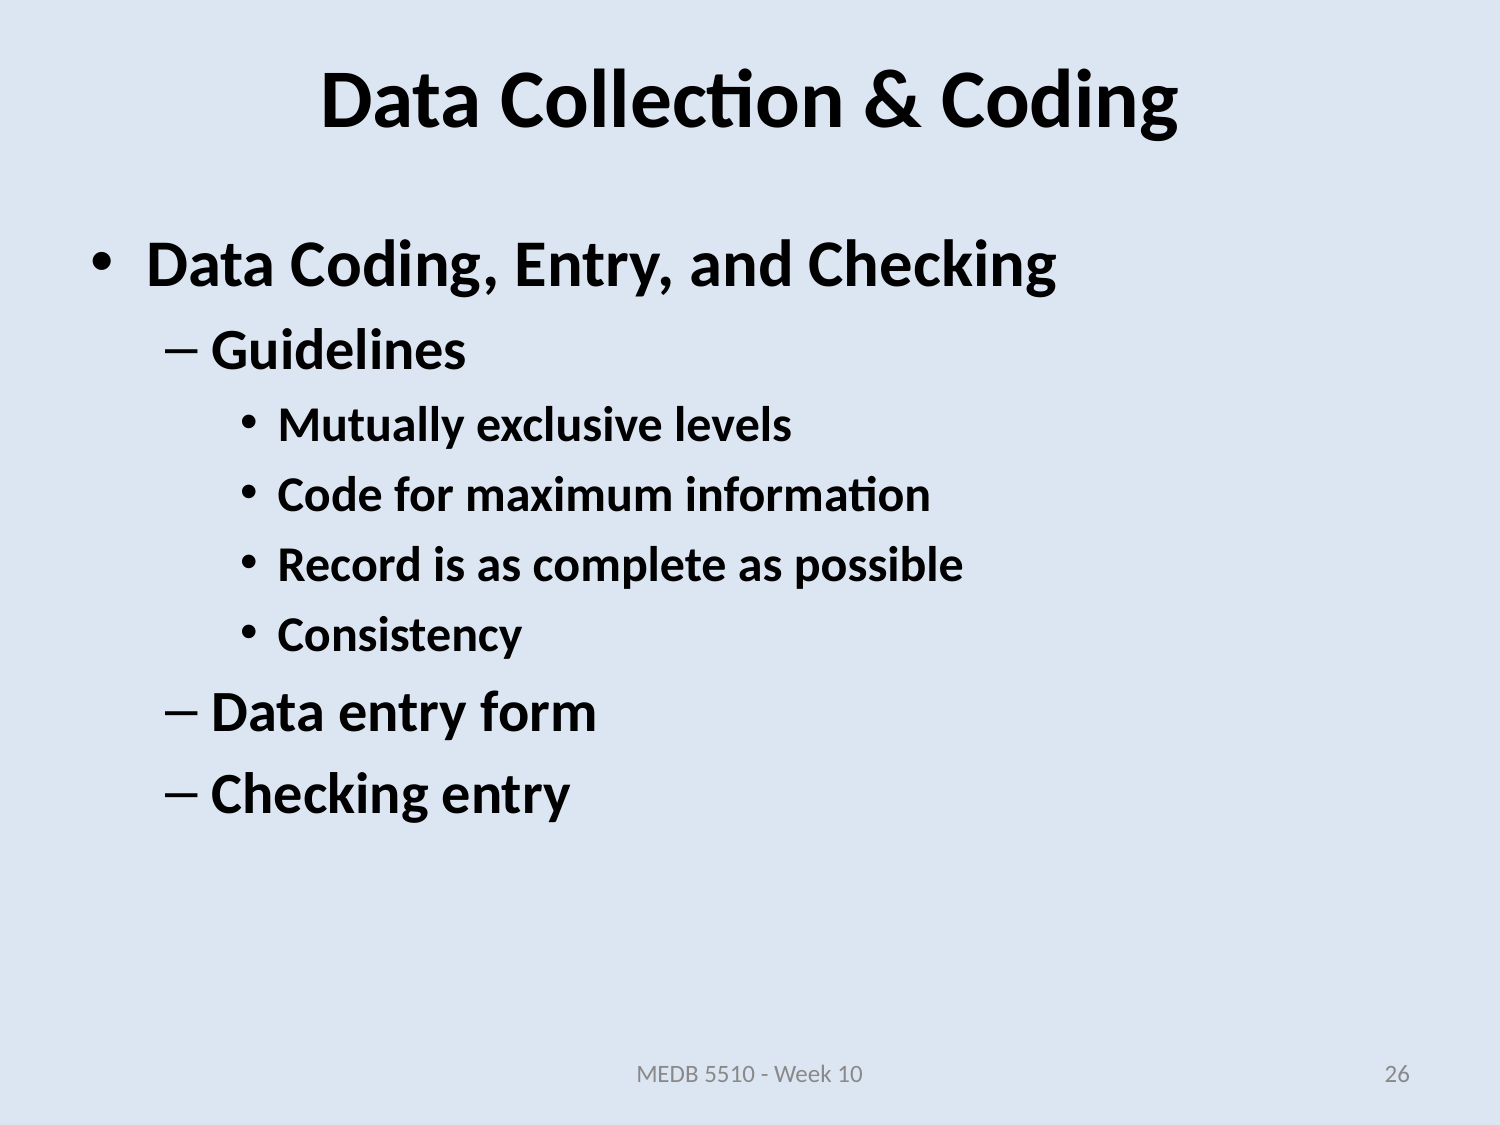

Data Collection & Coding
Data Coding, Entry, and Checking
Guidelines
Mutually exclusive levels
Code for maximum information
Record is as complete as possible
Consistency
Data entry form
Checking entry

MEDB 5510 - Week 10
26